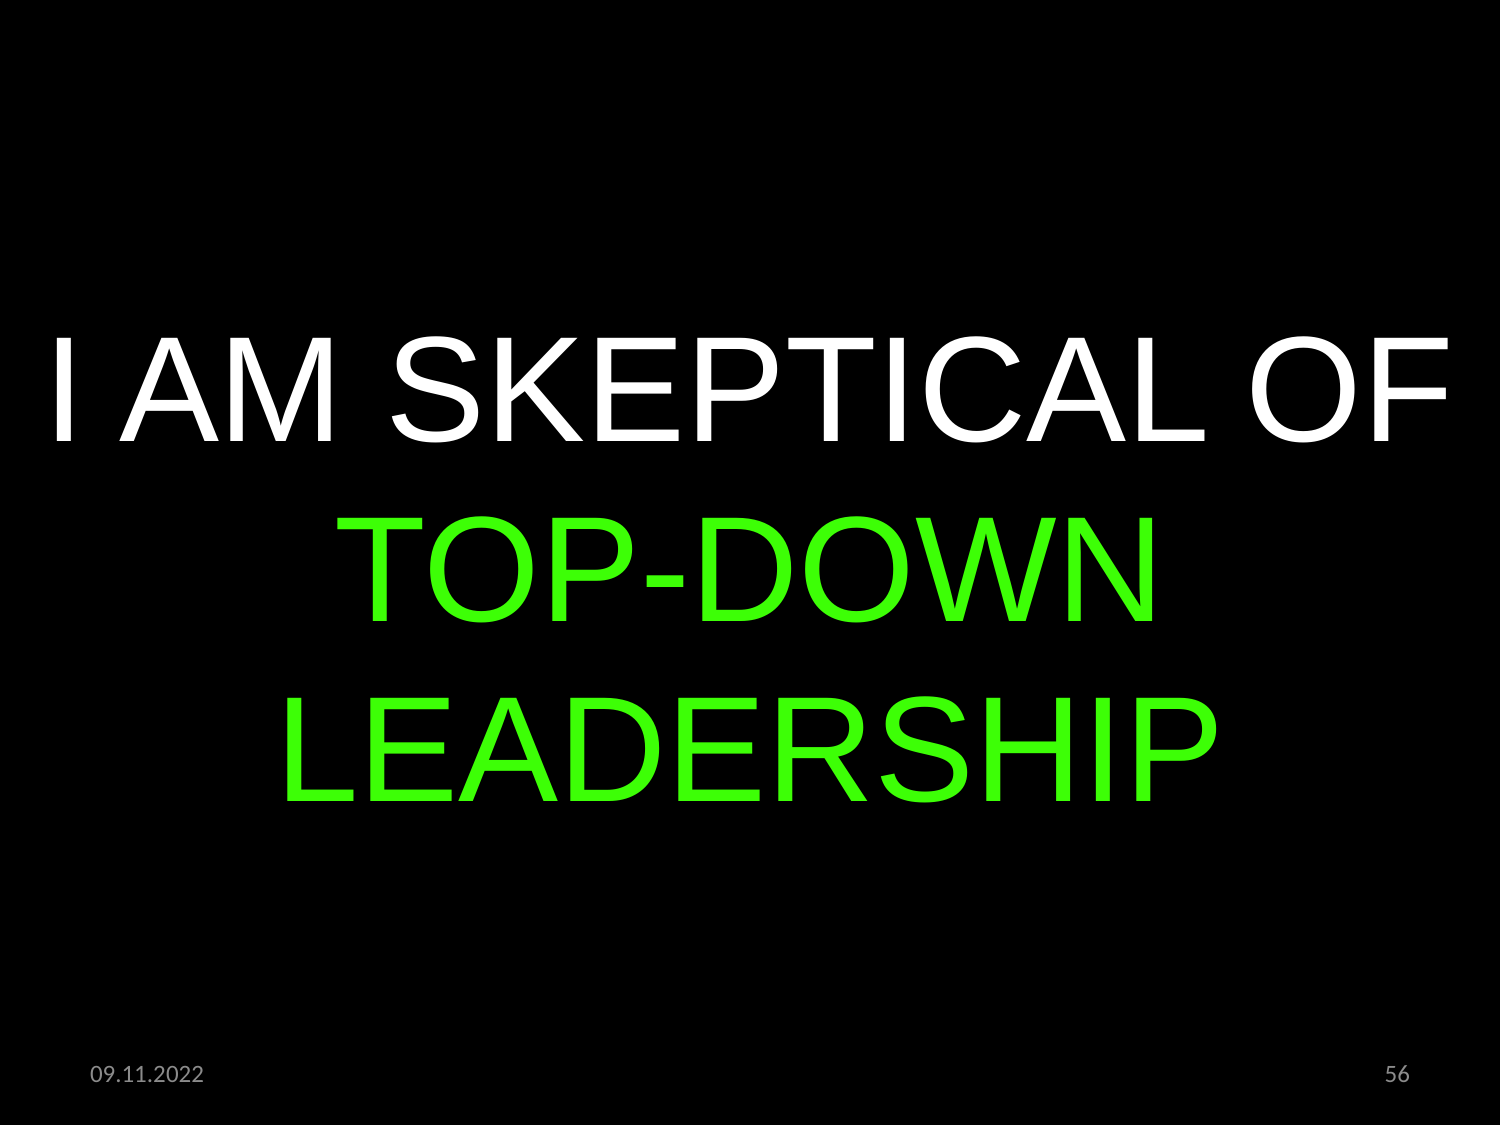

I AM SKEPTICAL OF TOP-DOWN LEADERSHIP
09.11.2022
56